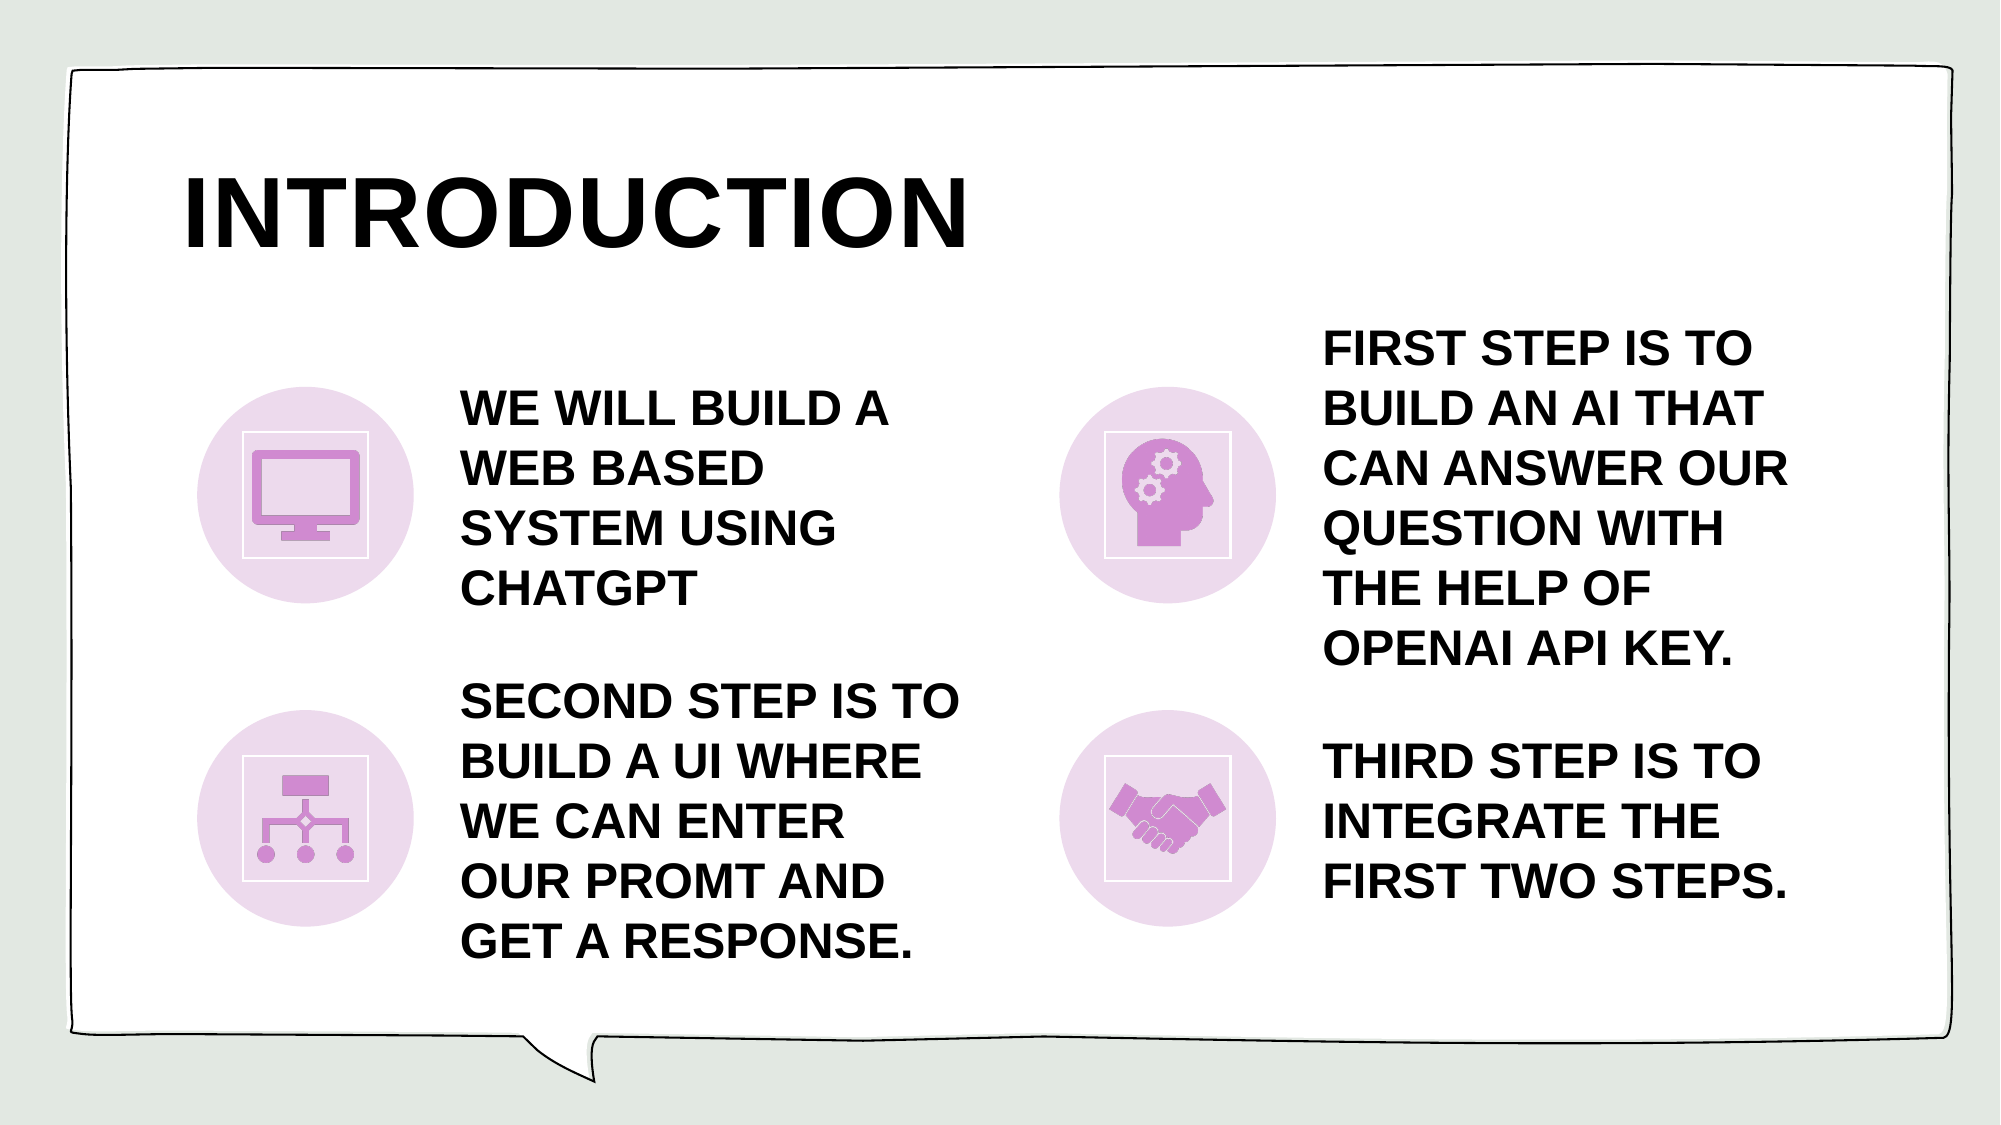

# INTRODUCTION
WE WILL BUILD A WEB BASED SYSTEM USING CHATGPT
FIRST STEP IS TO BUILD AN AI THAT CAN ANSWER OUR QUESTION WITH THE HELP OF OPENAI API KEY.
SECOND STEP IS TO BUILD A UI WHERE WE CAN ENTER OUR PROMT AND GET A RESPONSE.
THIRD STEP IS TO INTEGRATE THE FIRST TWO STEPS.